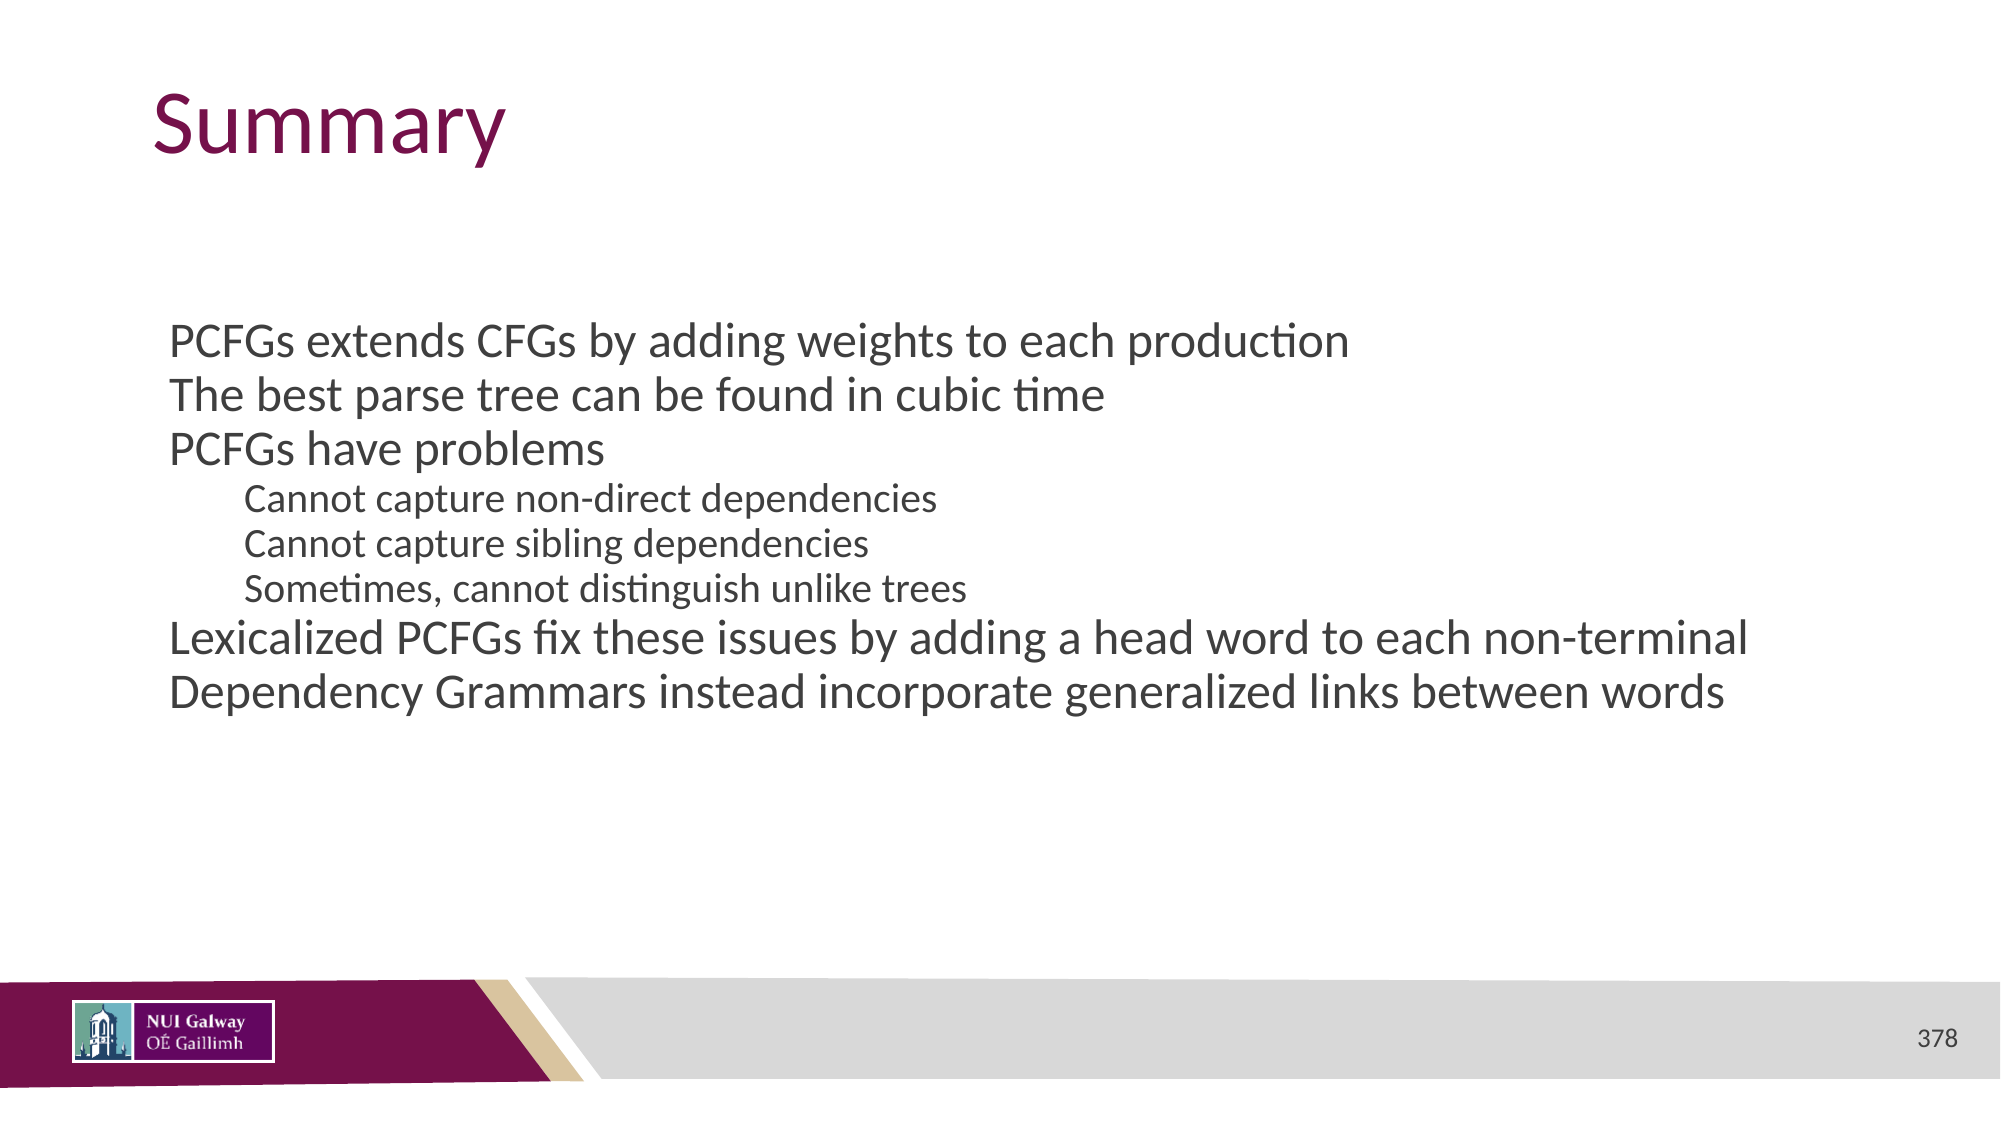

# Summary
PCFGs extends CFGs by adding weights to each production
The best parse tree can be found in cubic time
PCFGs have problems
Cannot capture non-direct dependencies
Cannot capture sibling dependencies
Sometimes, cannot distinguish unlike trees
Lexicalized PCFGs fix these issues by adding a head word to each non-terminal
Dependency Grammars instead incorporate generalized links between words

378